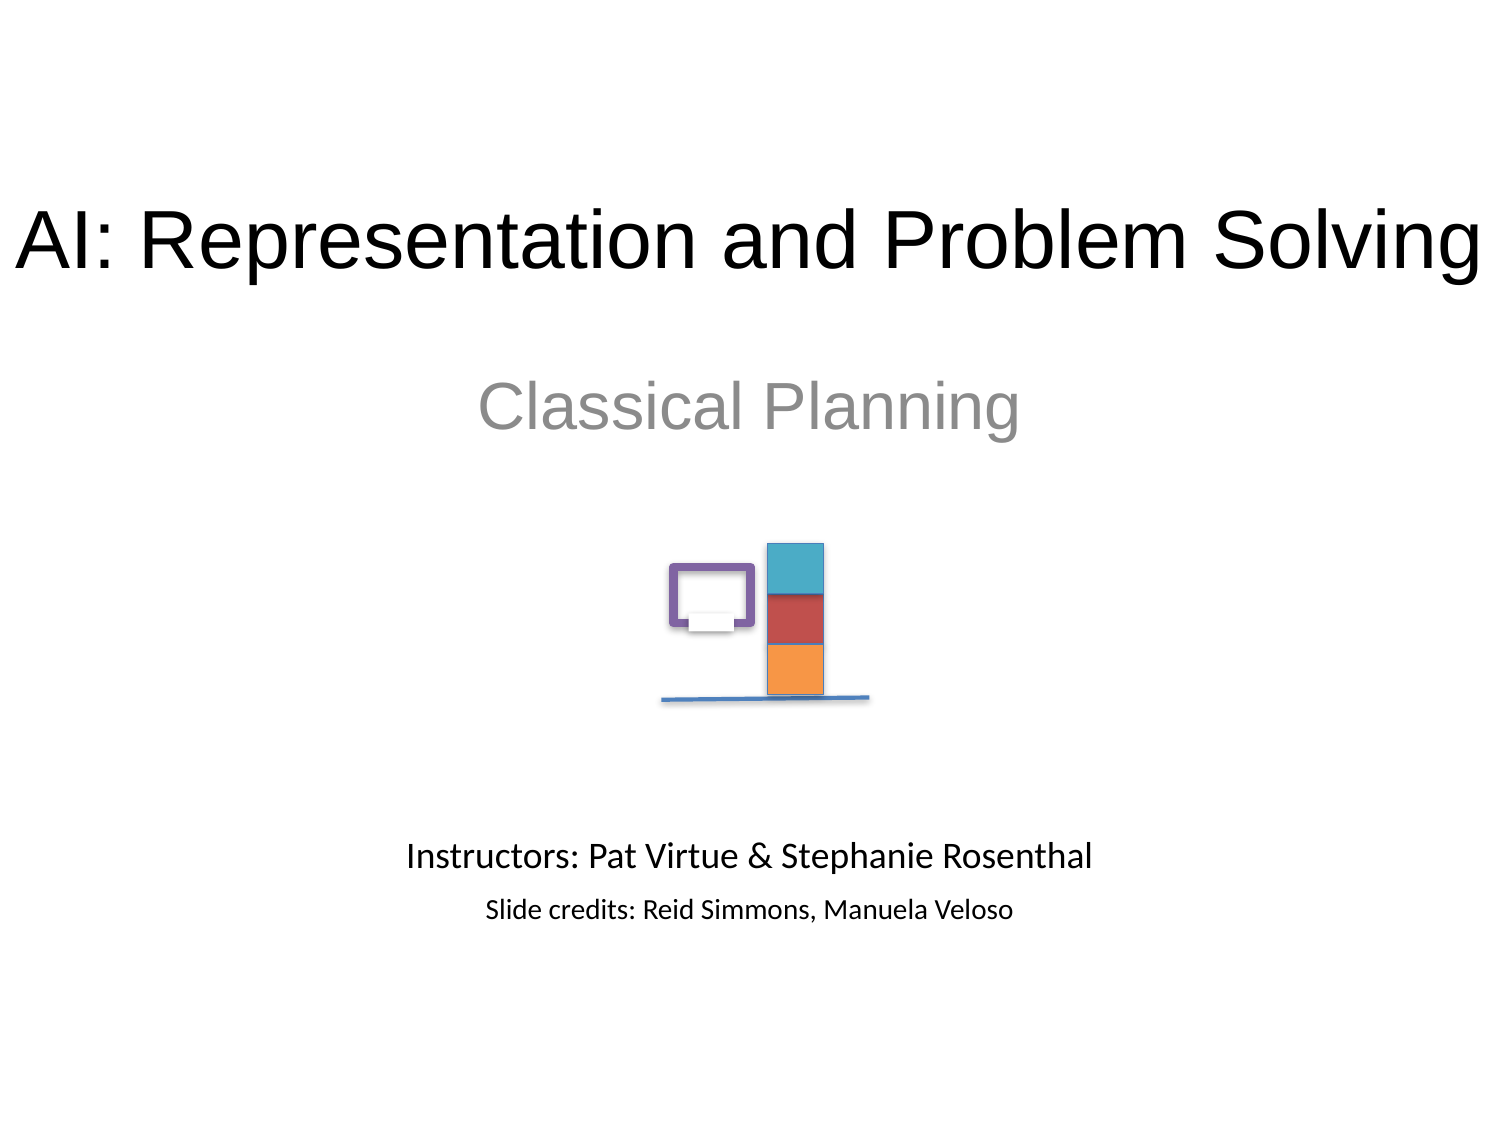

# AI: Representation and Problem Solving
Classical Planning

Instructors: Pat Virtue & Stephanie Rosenthal
Slide credits: Reid Simmons, Manuela Veloso